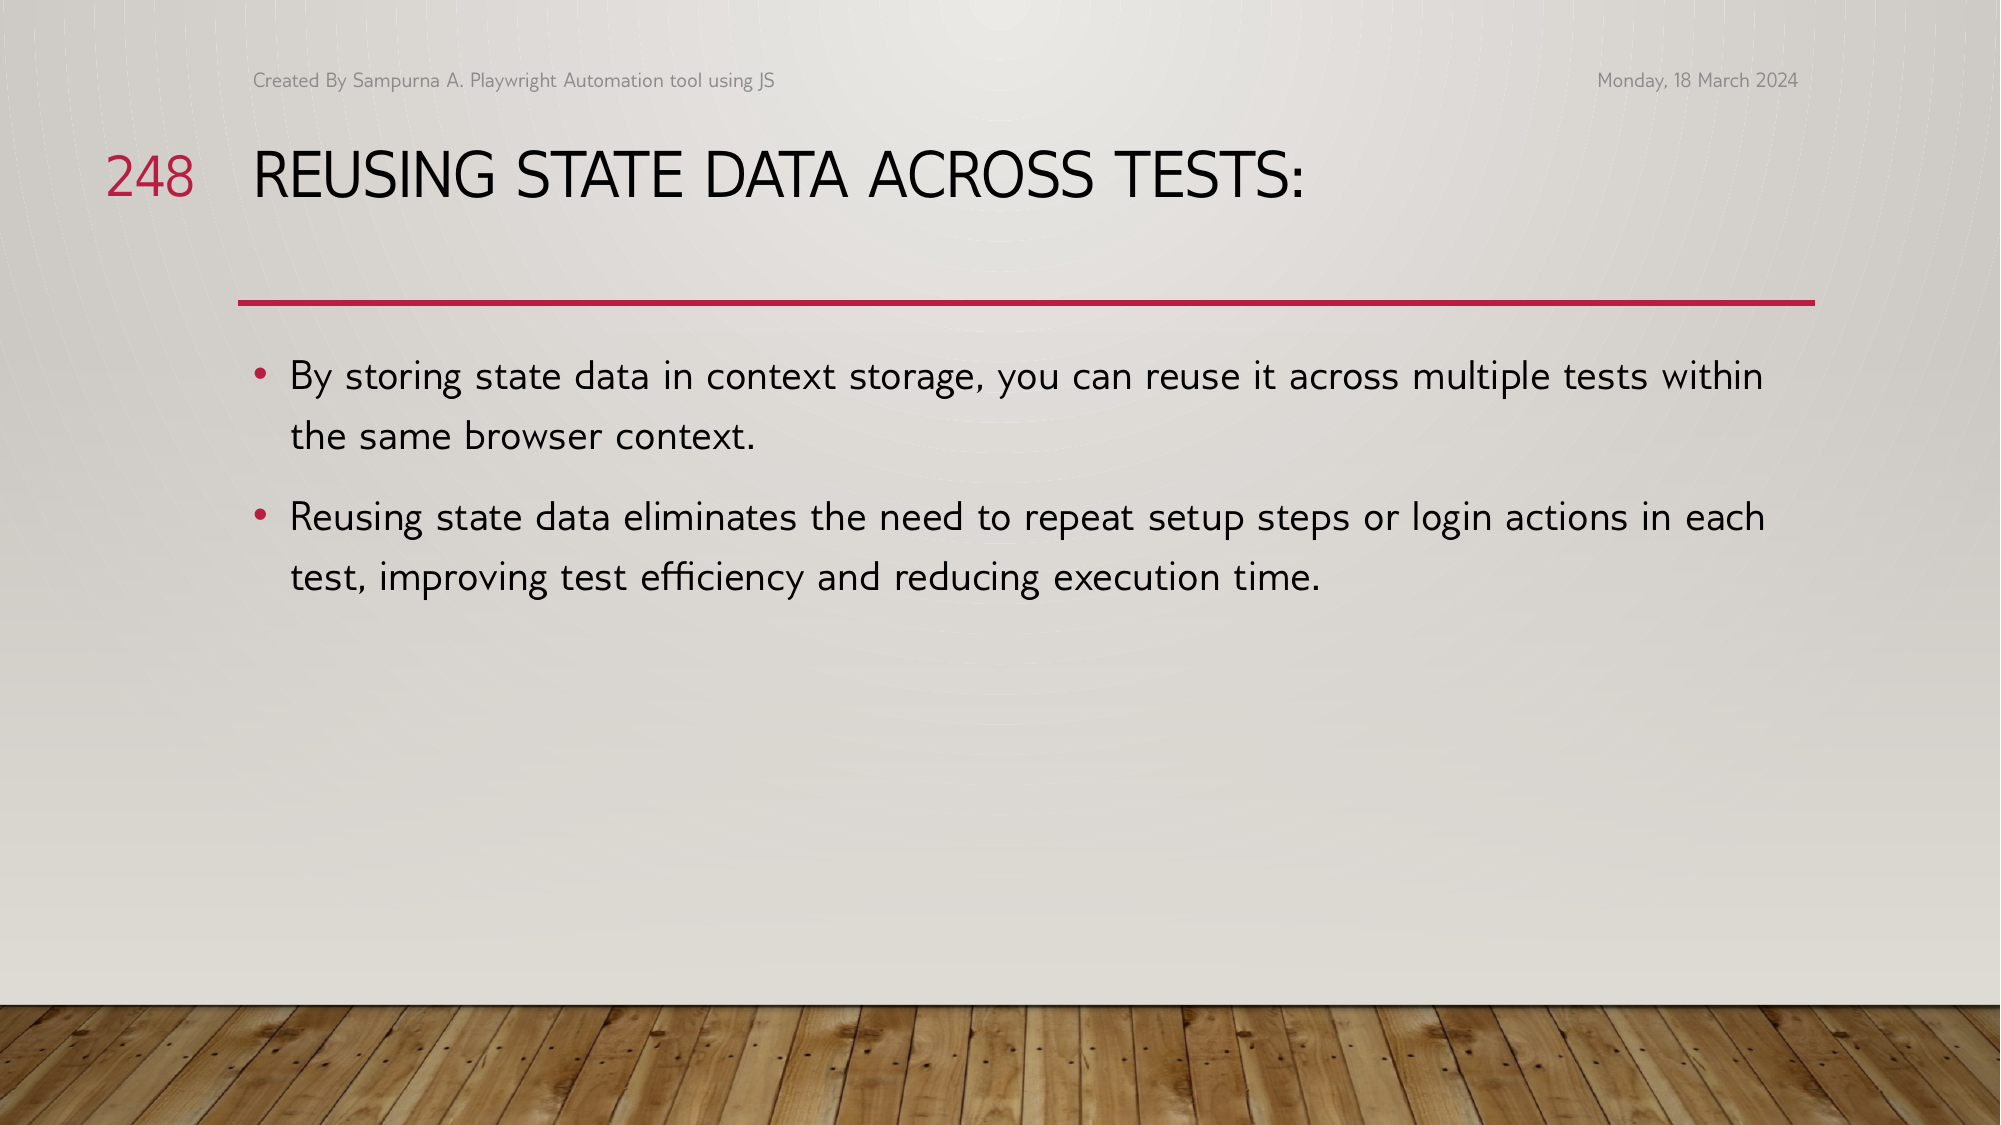

Created By Sampurna A. Playwright Automation tool using JS
Monday, 18 March 2024
248
# Reusing State Data Across Tests:
By storing state data in context storage, you can reuse it across multiple tests within the same browser context.
Reusing state data eliminates the need to repeat setup steps or login actions in each test, improving test efficiency and reducing execution time.